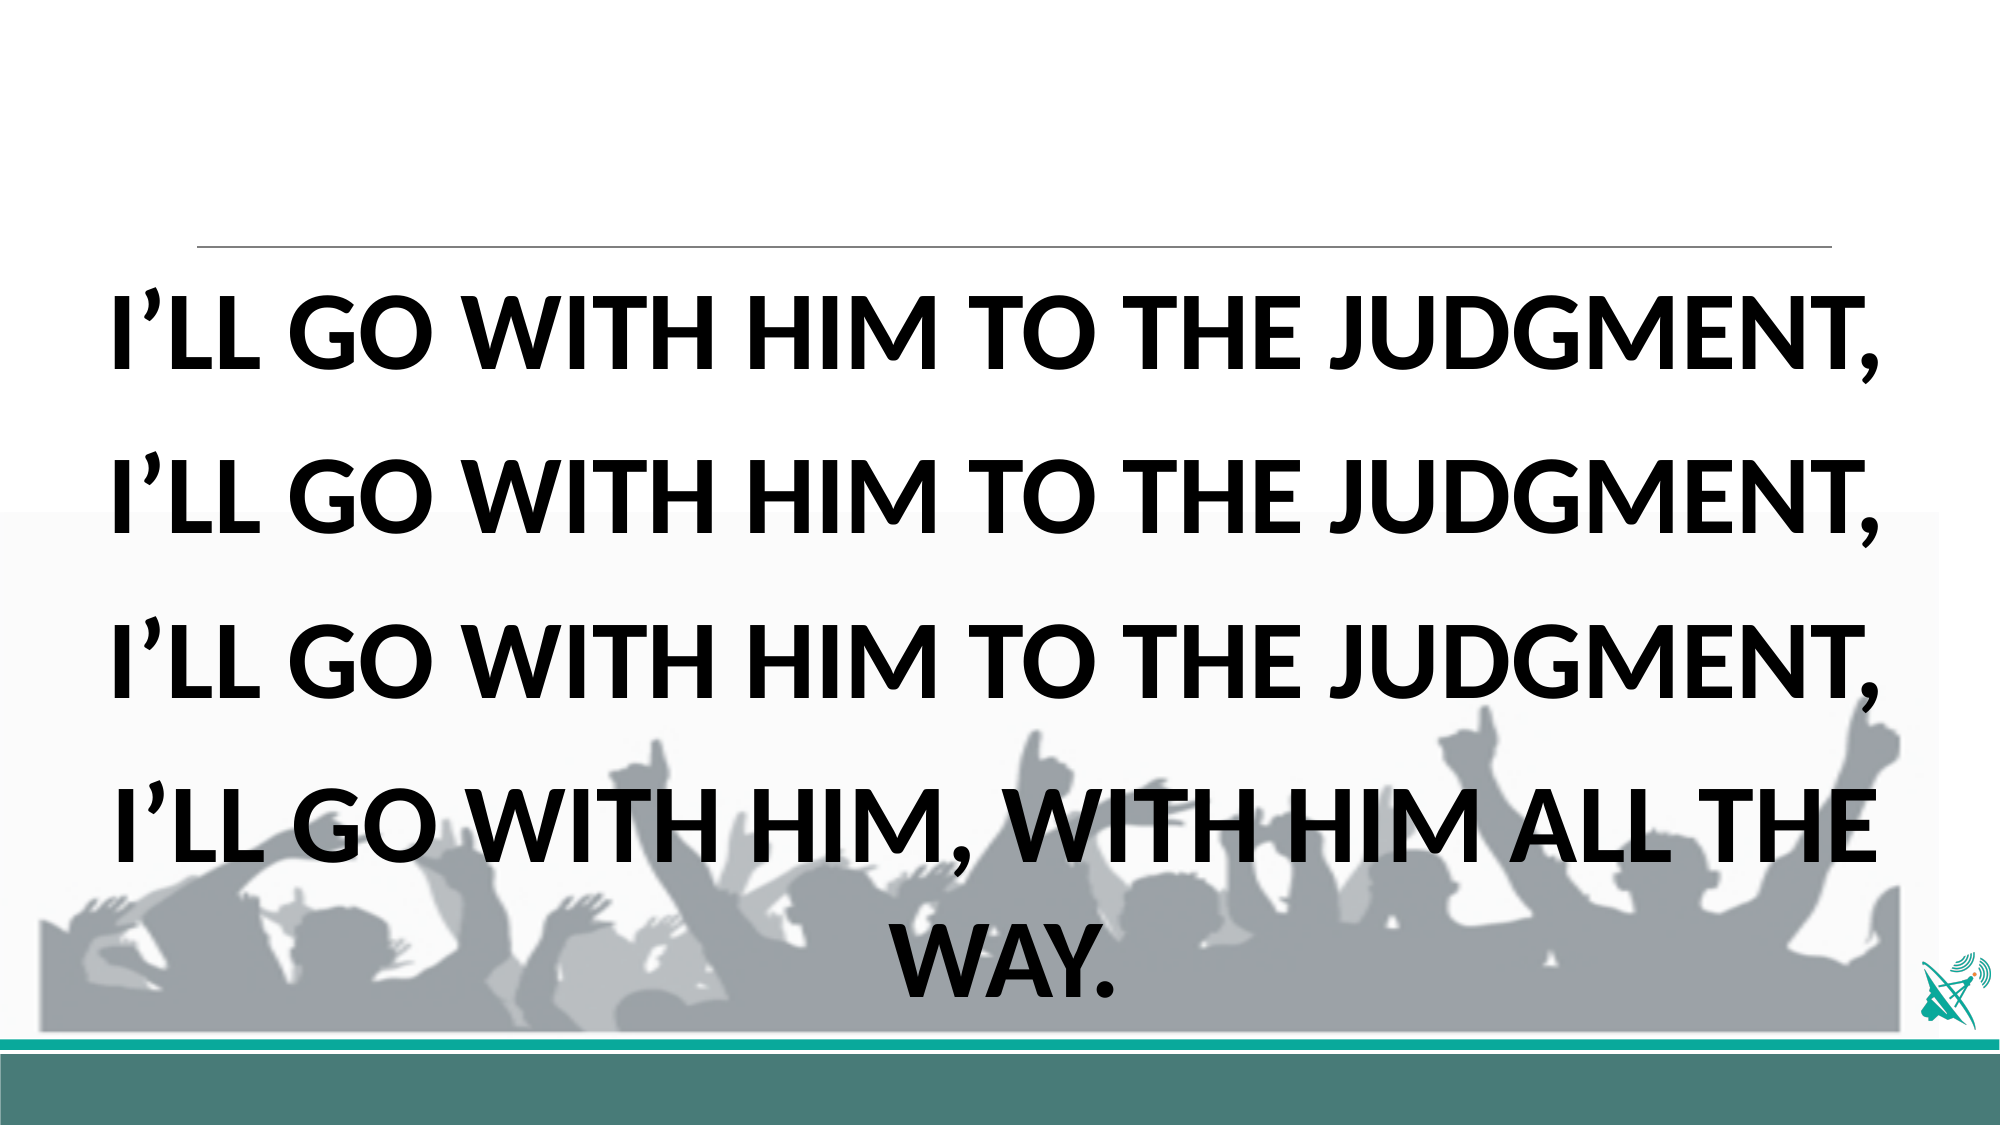

I’LL GO WITH HIM TO THE JUDGMENT,
I’LL GO WITH HIM TO THE JUDGMENT,
I’LL GO WITH HIM TO THE JUDGMENT,
I’LL GO WITH HIM, WITH HIM ALL THE WAY.